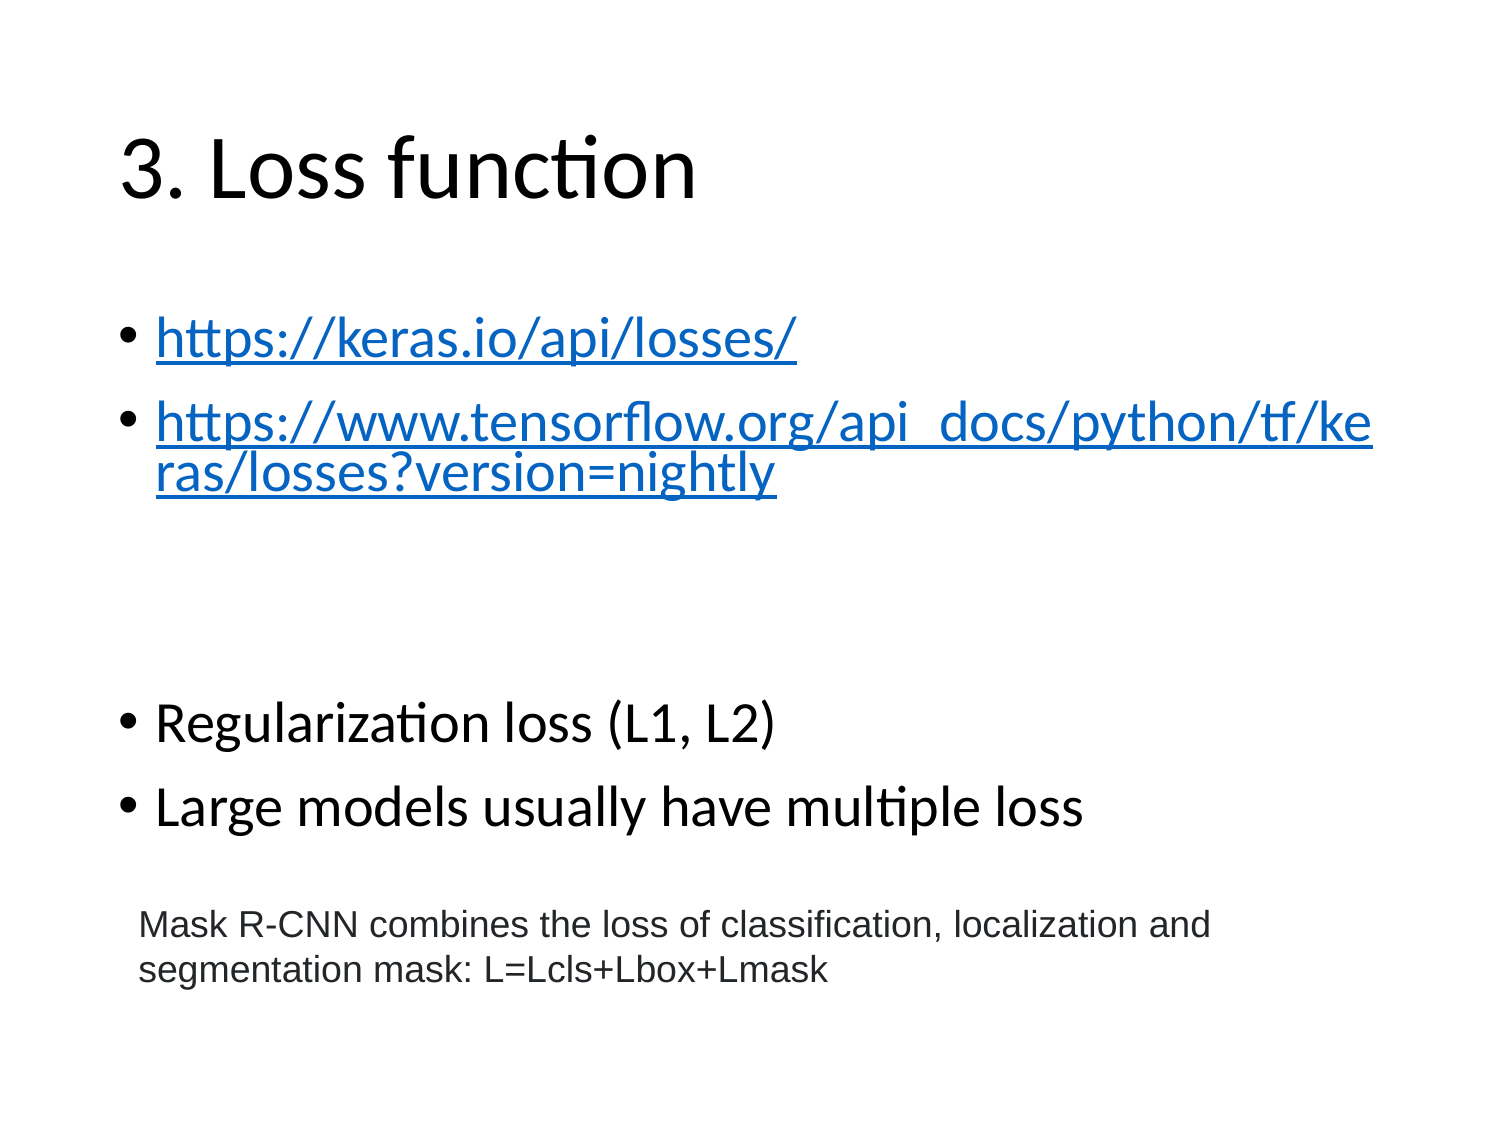

# 3. Loss function
https://keras.io/api/losses/
https://www.tensorflow.org/api_docs/python/tf/keras/losses?version=nightly

Regularization loss (L1, L2)
Large models usually have multiple loss

Mask R-CNN combines the loss of classification, localization and segmentation mask: L=Lcls+Lbox+Lmask